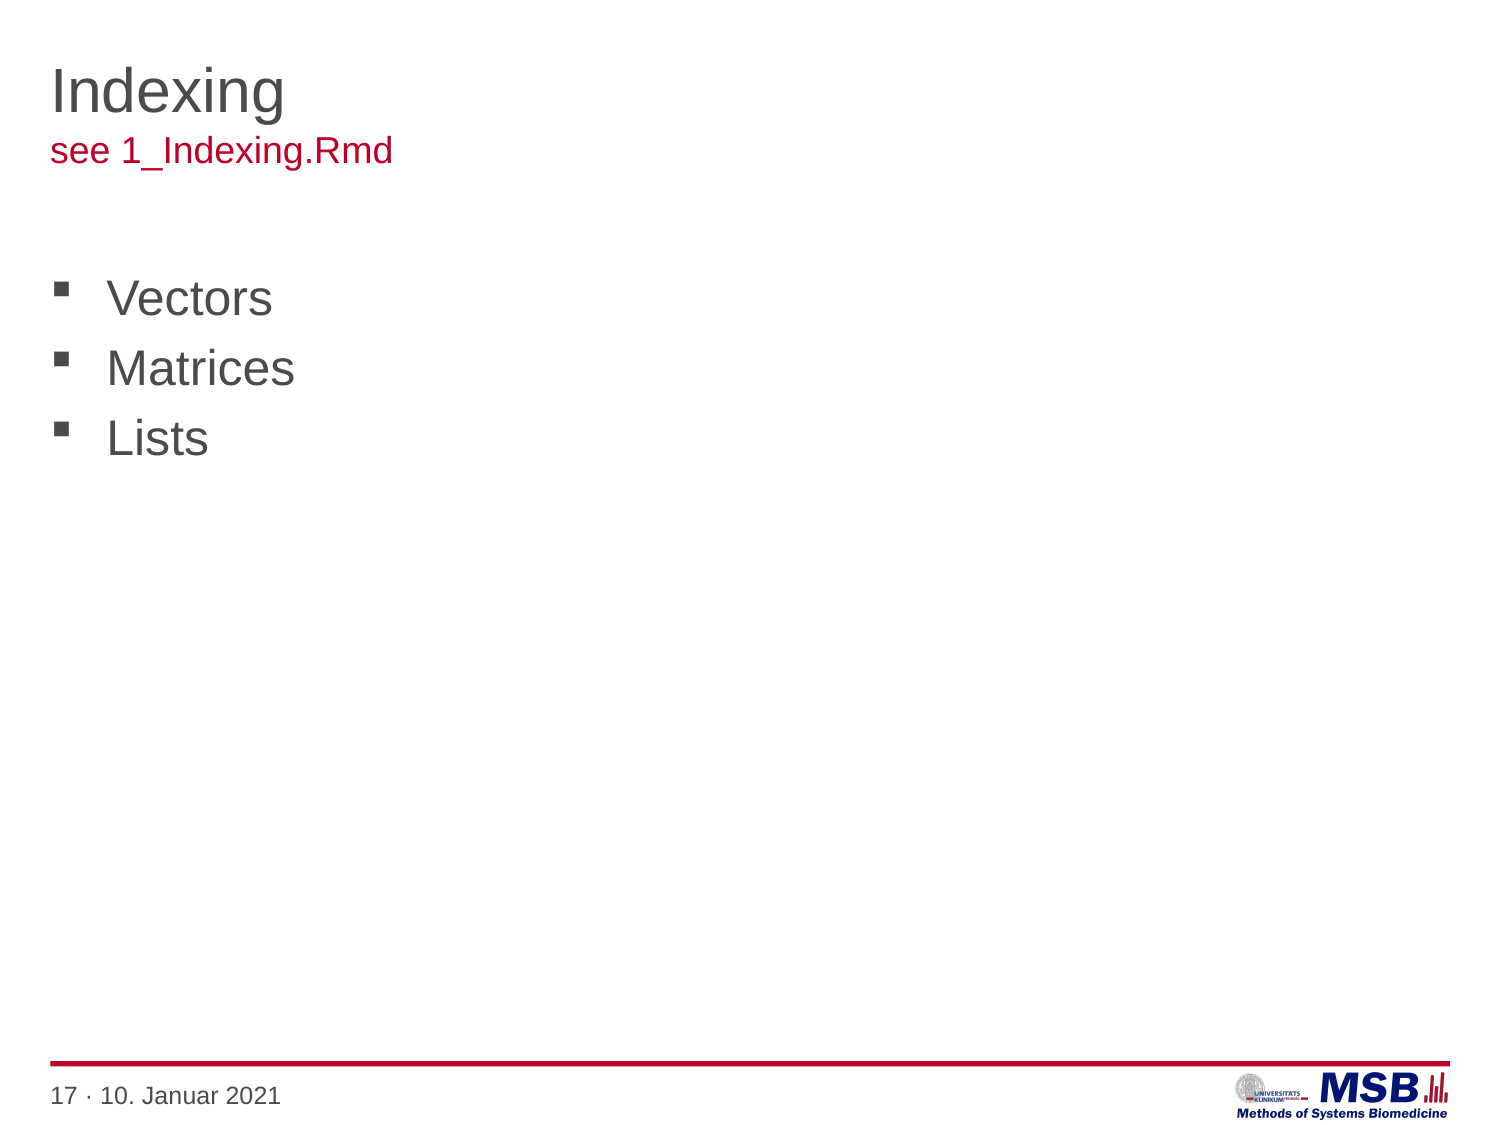

# Indexing
see 1_Indexing.Rmd

Vectors
Matrices
Lists
17 · 10. Januar 2021